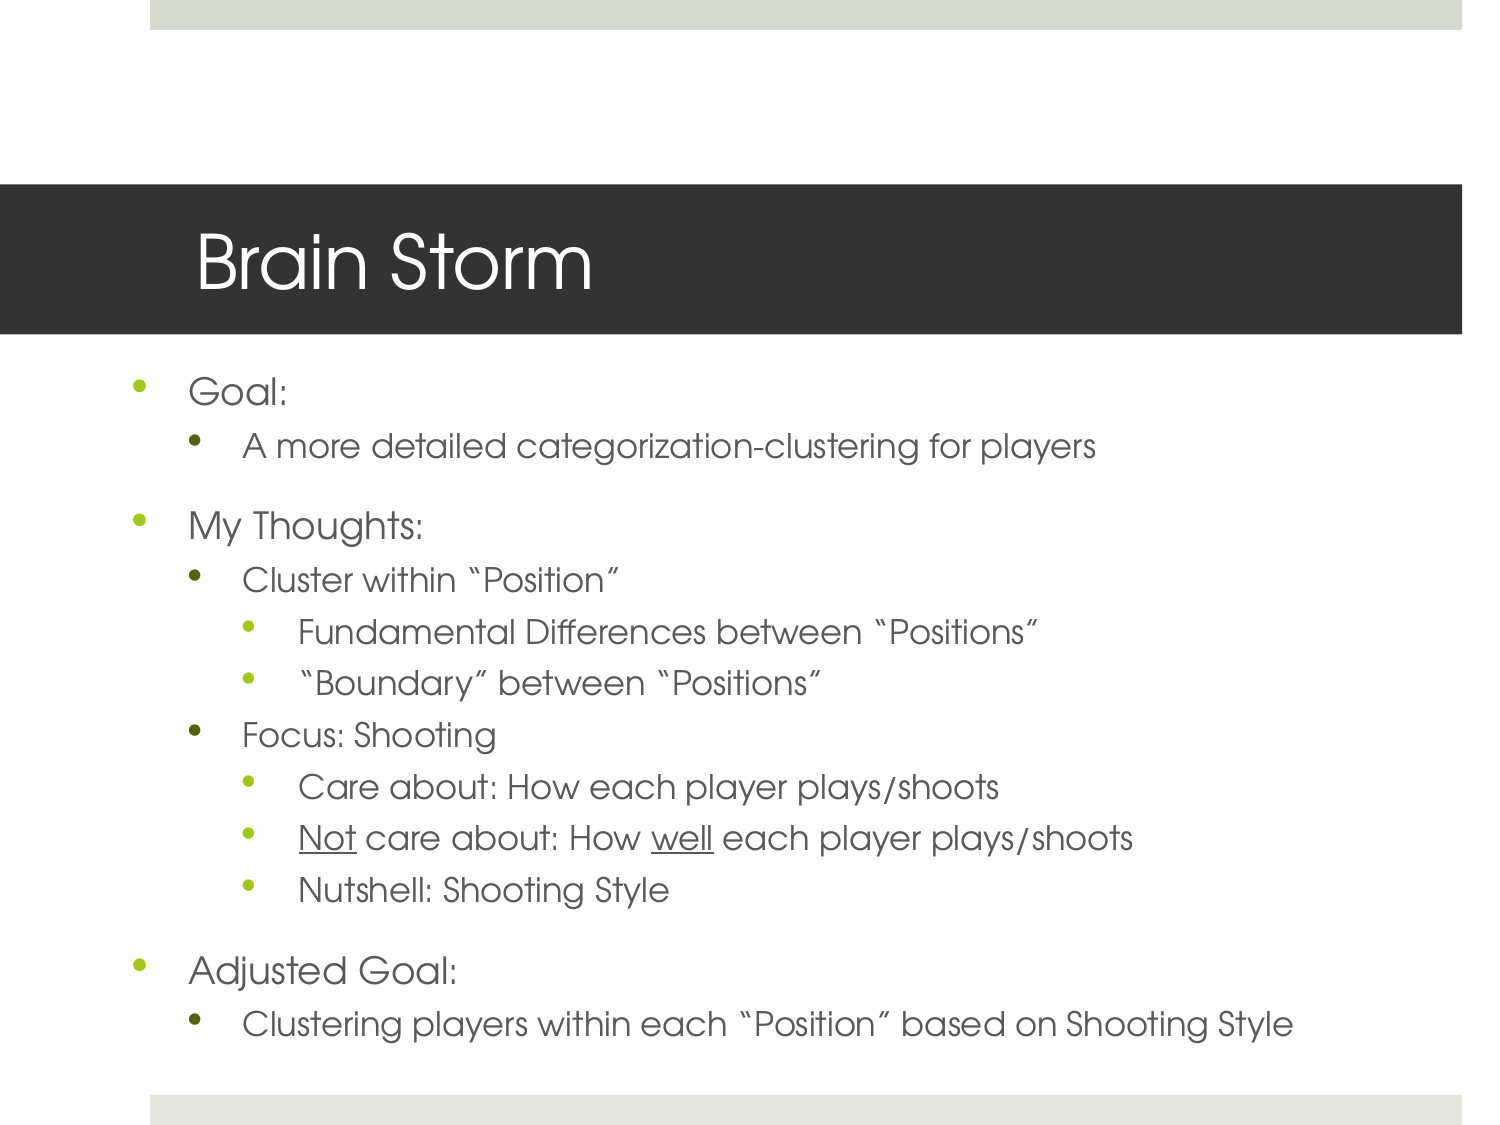

# Brain Storm
Goal:
A more detailed categorization-clustering for players
My Thoughts:
Cluster within “Position”
Fundamental Differences between “Positions”
“Boundary” between “Positions”
Focus: Shooting
Care about: How each player plays/shoots
Not care about: How well each player plays/shoots
Nutshell: Shooting Style
Adjusted Goal:
Clustering players within each “Position” based on Shooting Style